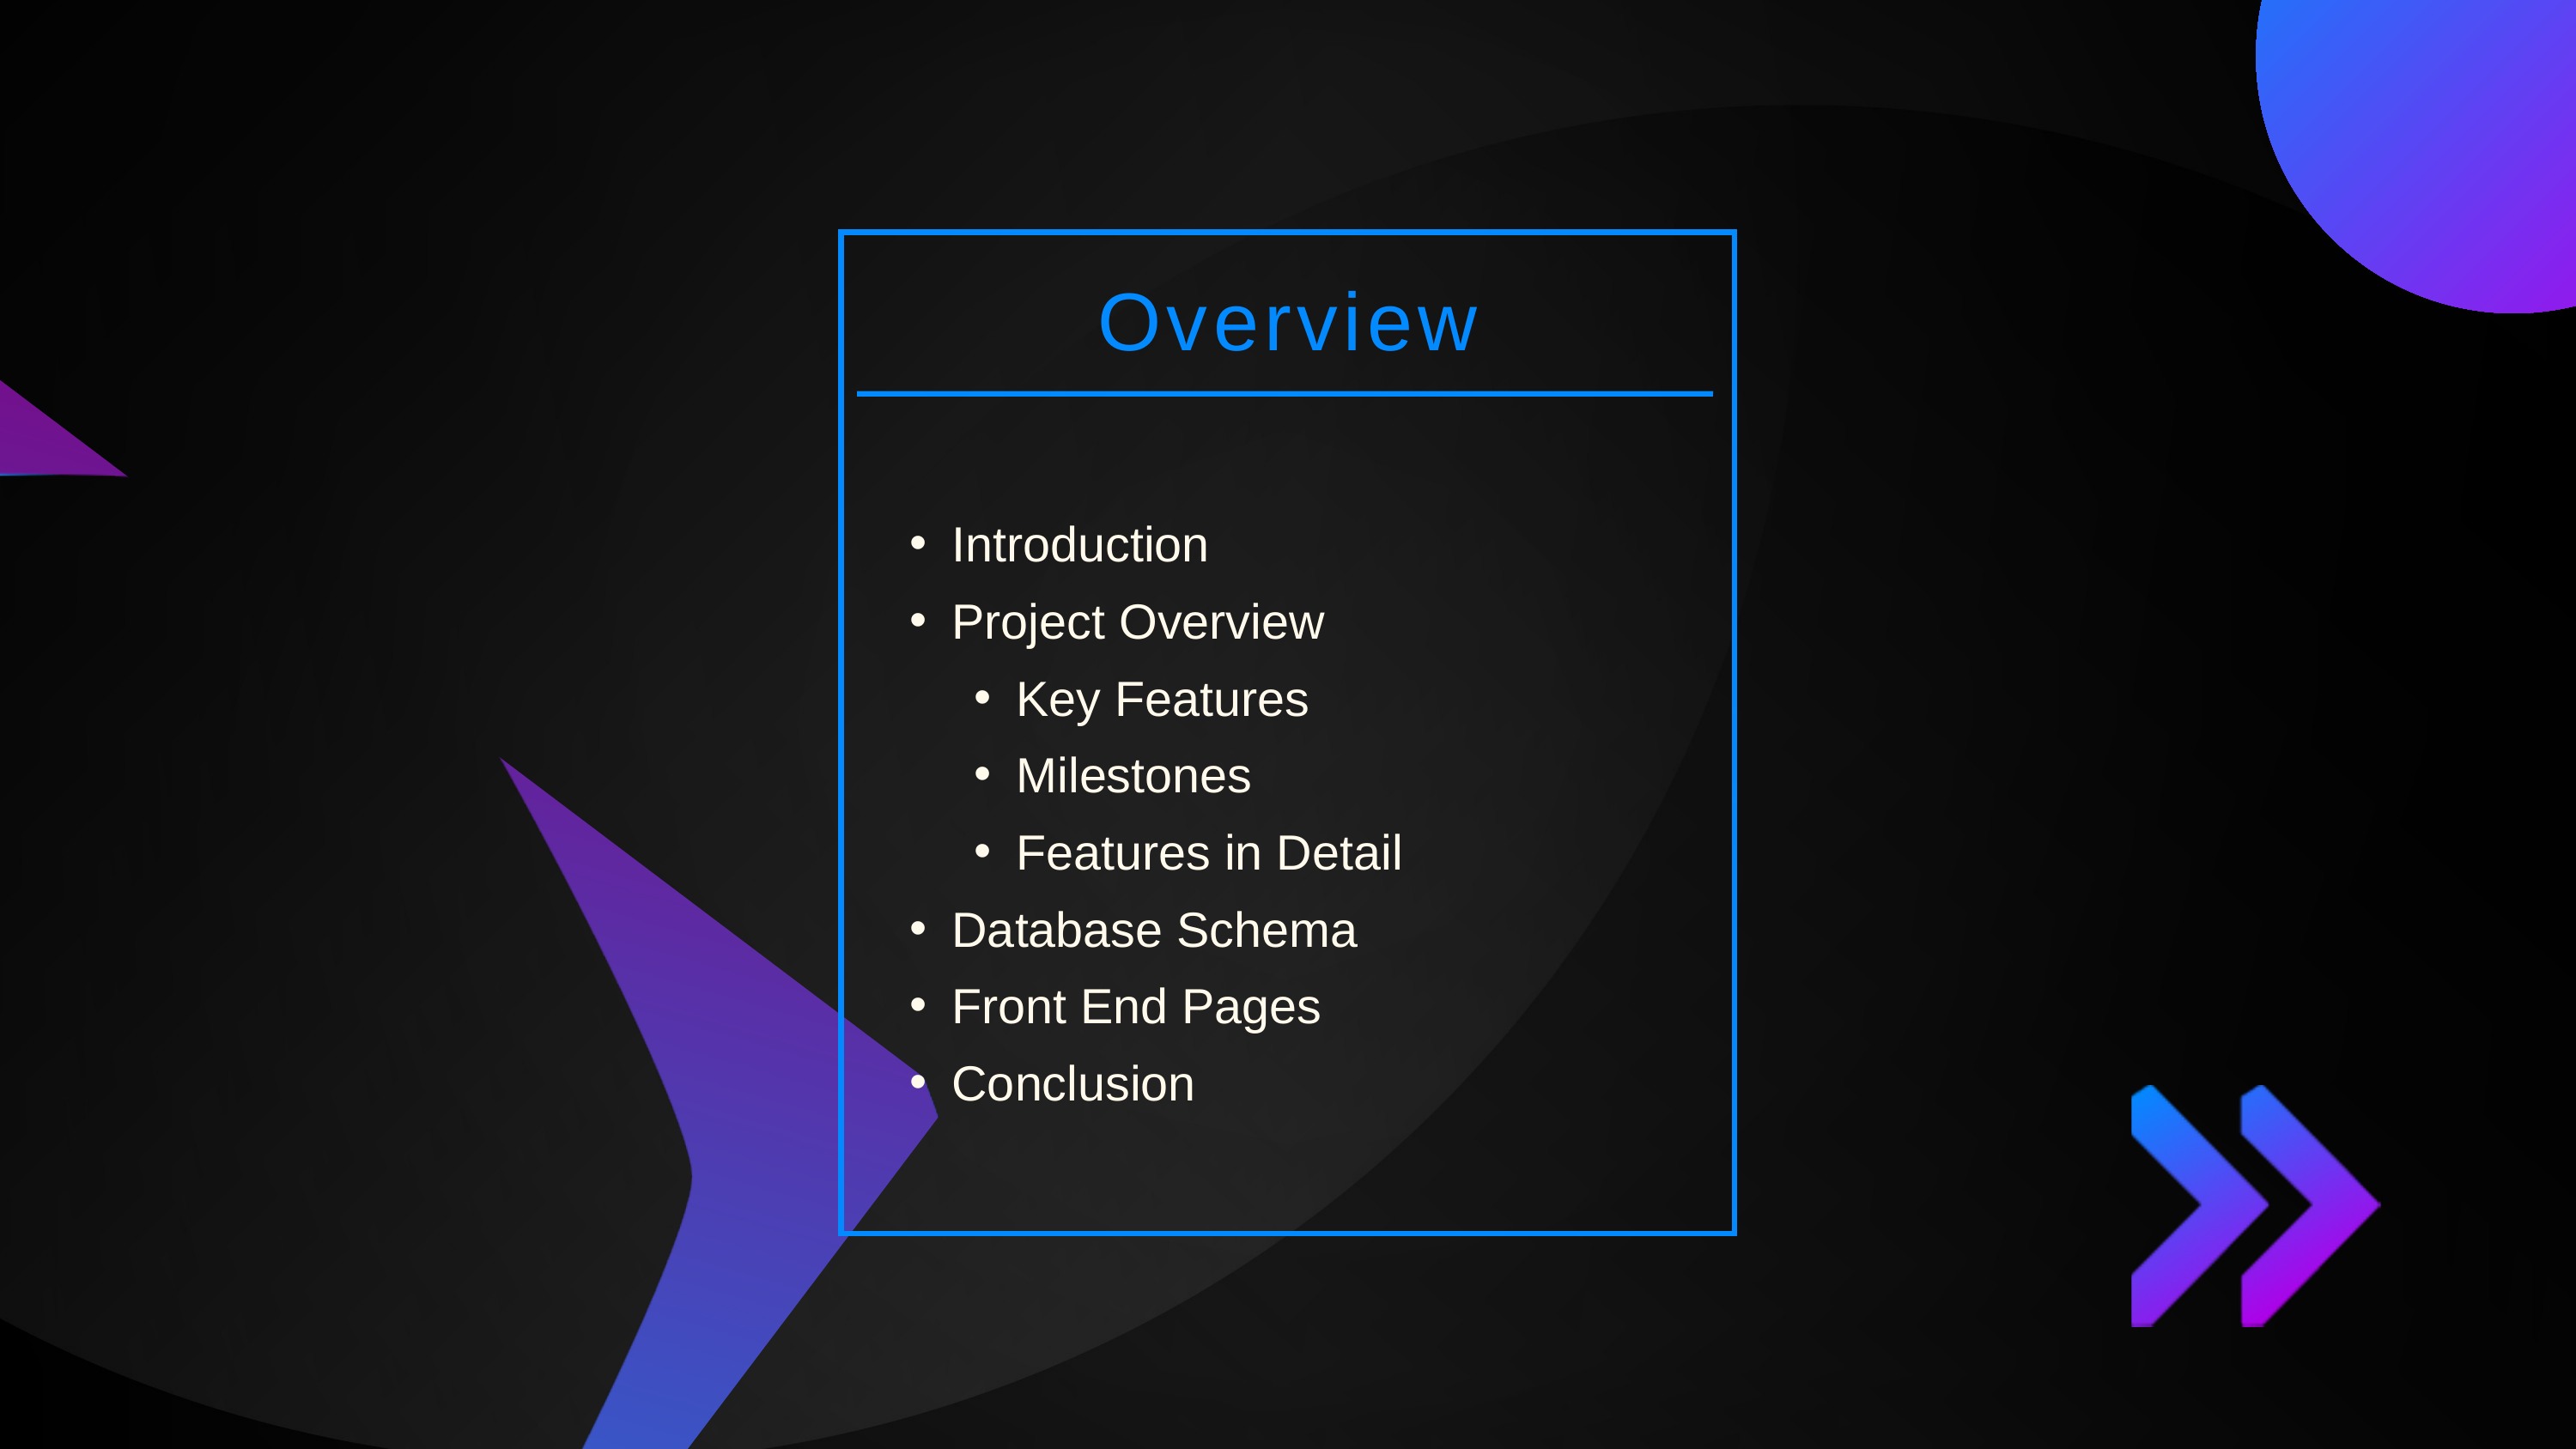

Overview

Introduction
Project Overview
Key Features
Milestones
Features in Detail
Database Schema
Front End Pages
Conclusion